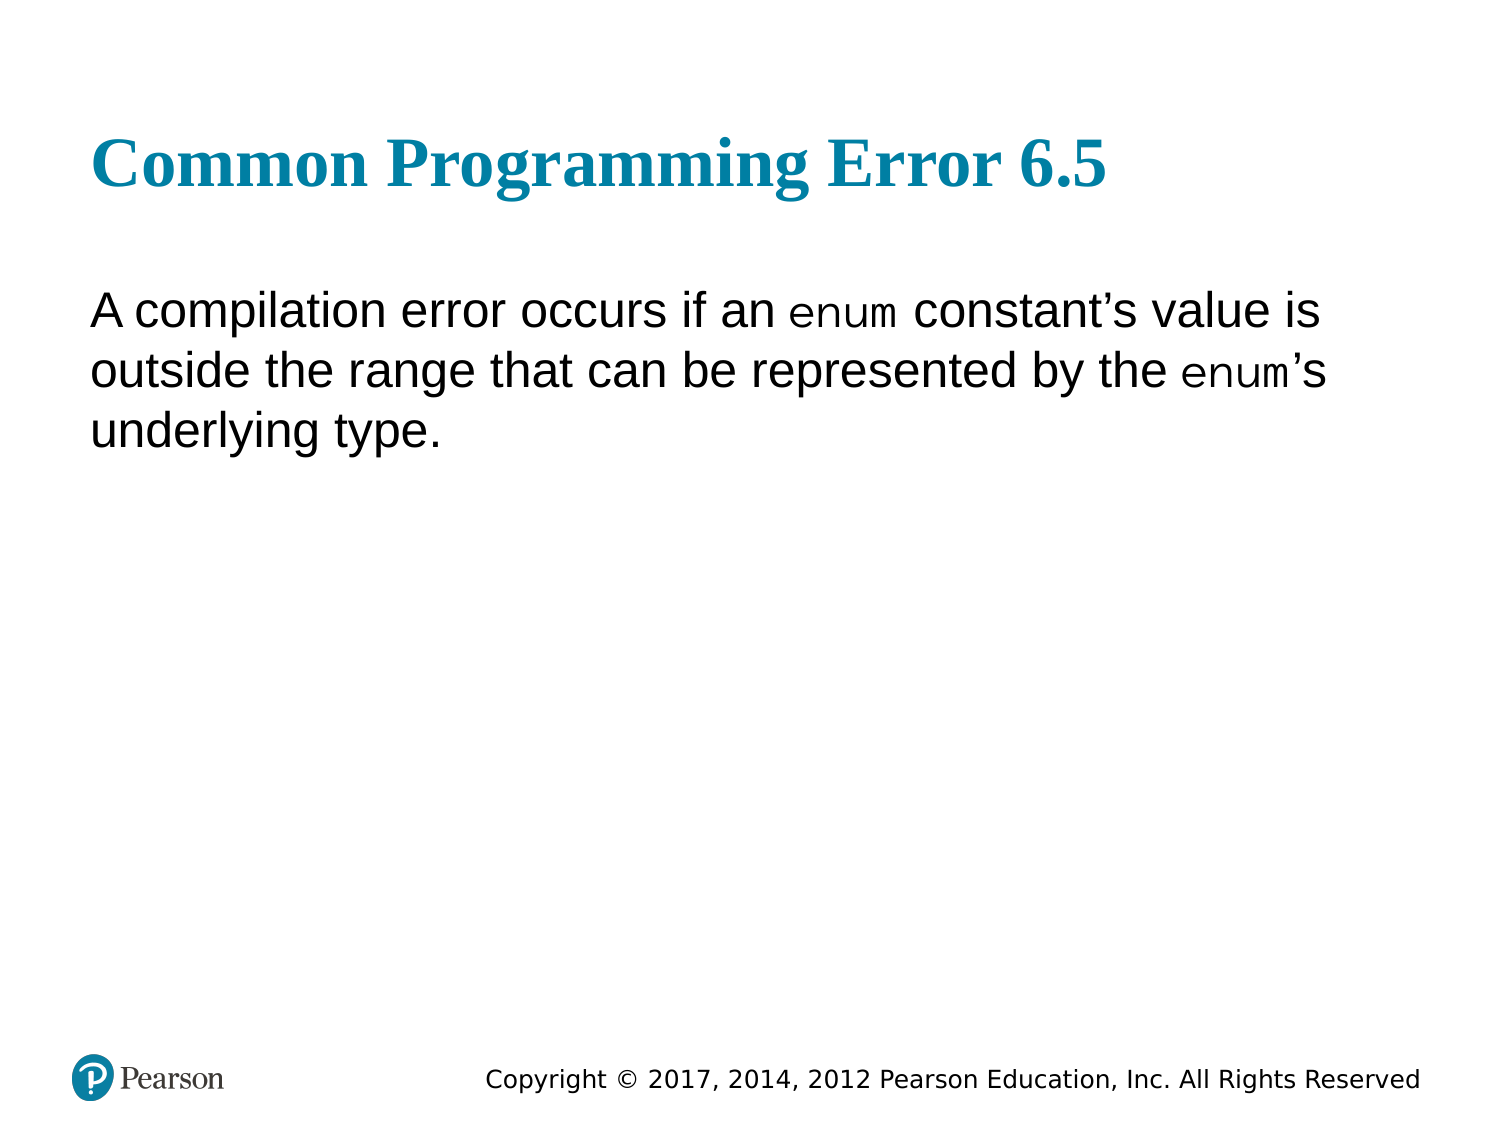

# Common Programming Error 6.5
A compilation error occurs if an enum constant’s value is outside the range that can be represented by the enum’s underlying type.